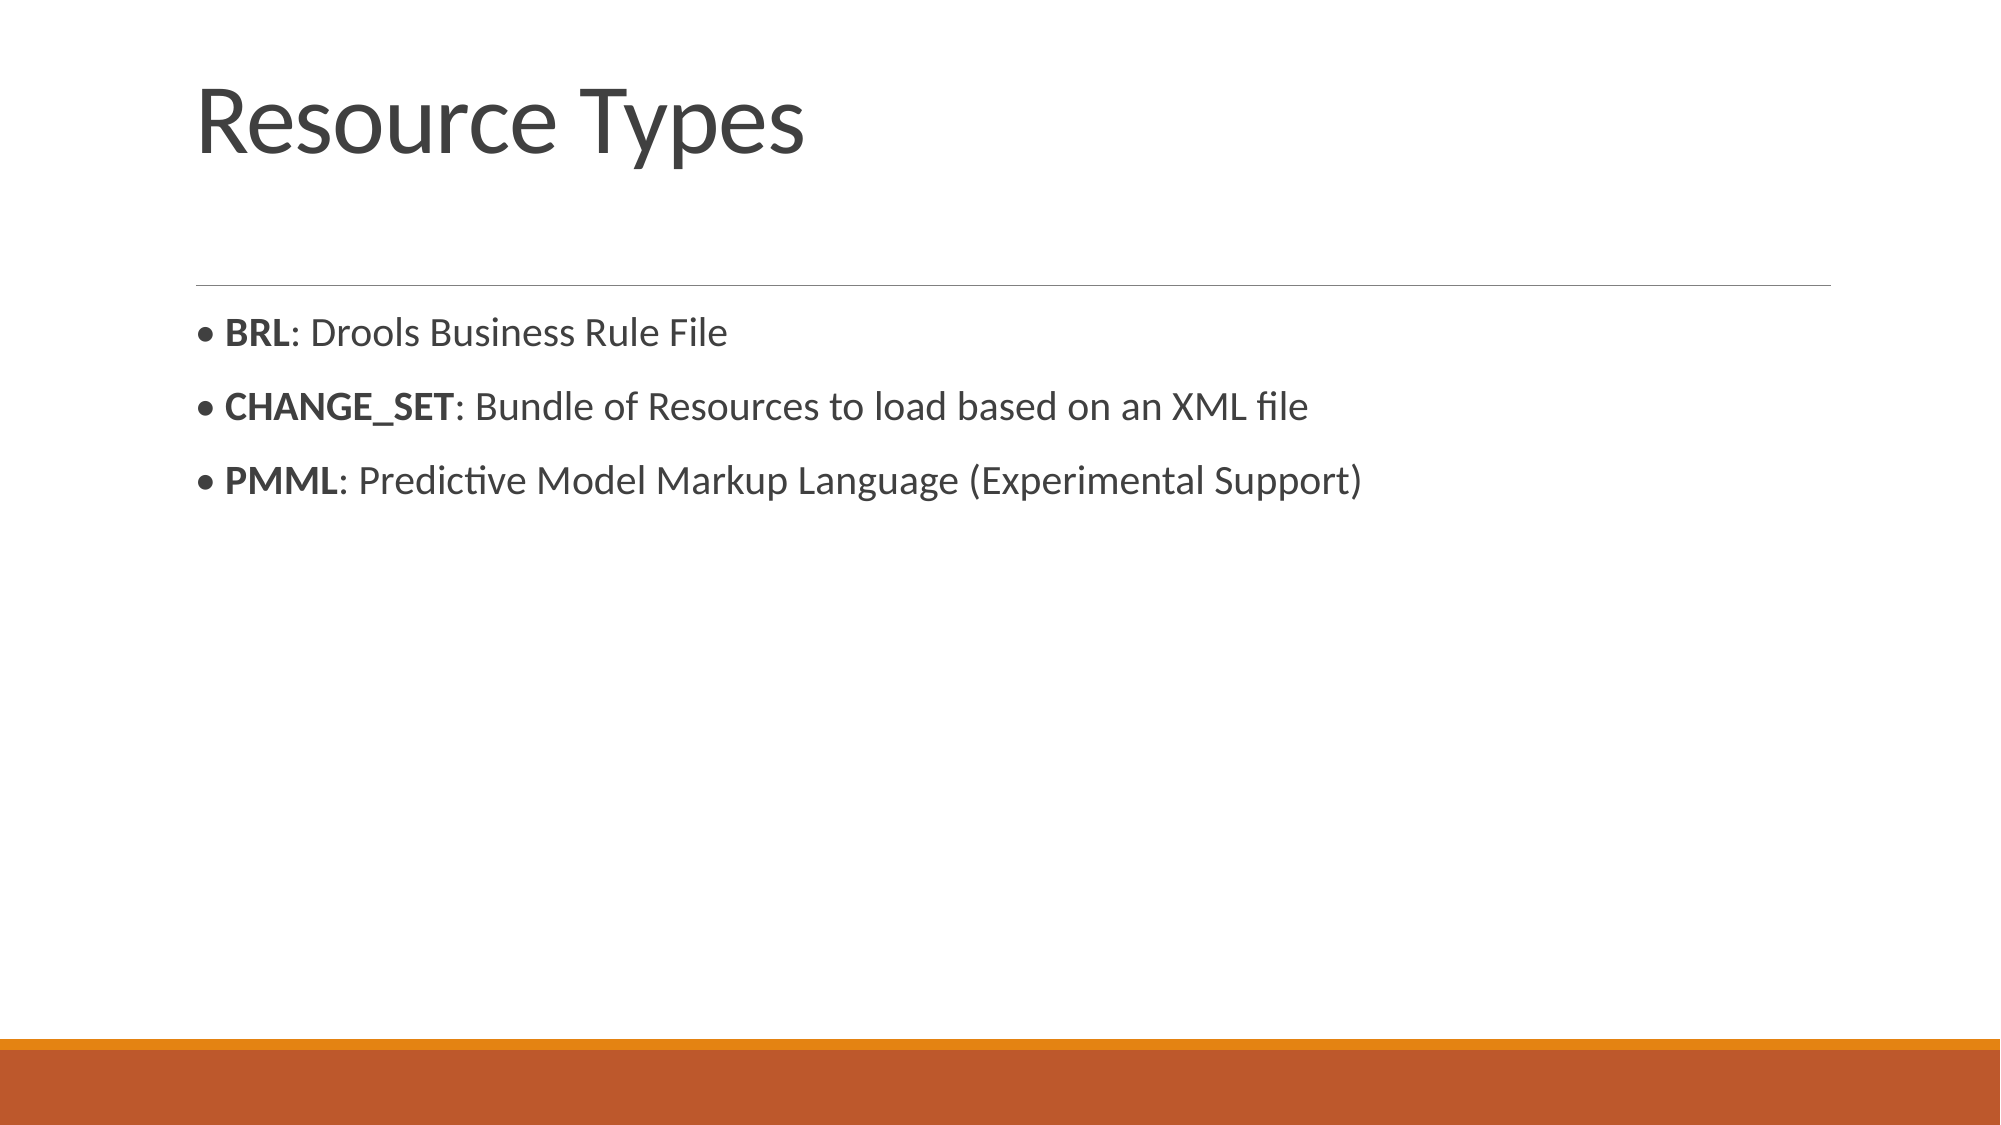

# Resource Types
• BRL: Drools Business Rule File
• CHANGE_SET: Bundle of Resources to load based on an XML file
• PMML: Predictive Model Markup Language (Experimental Support)